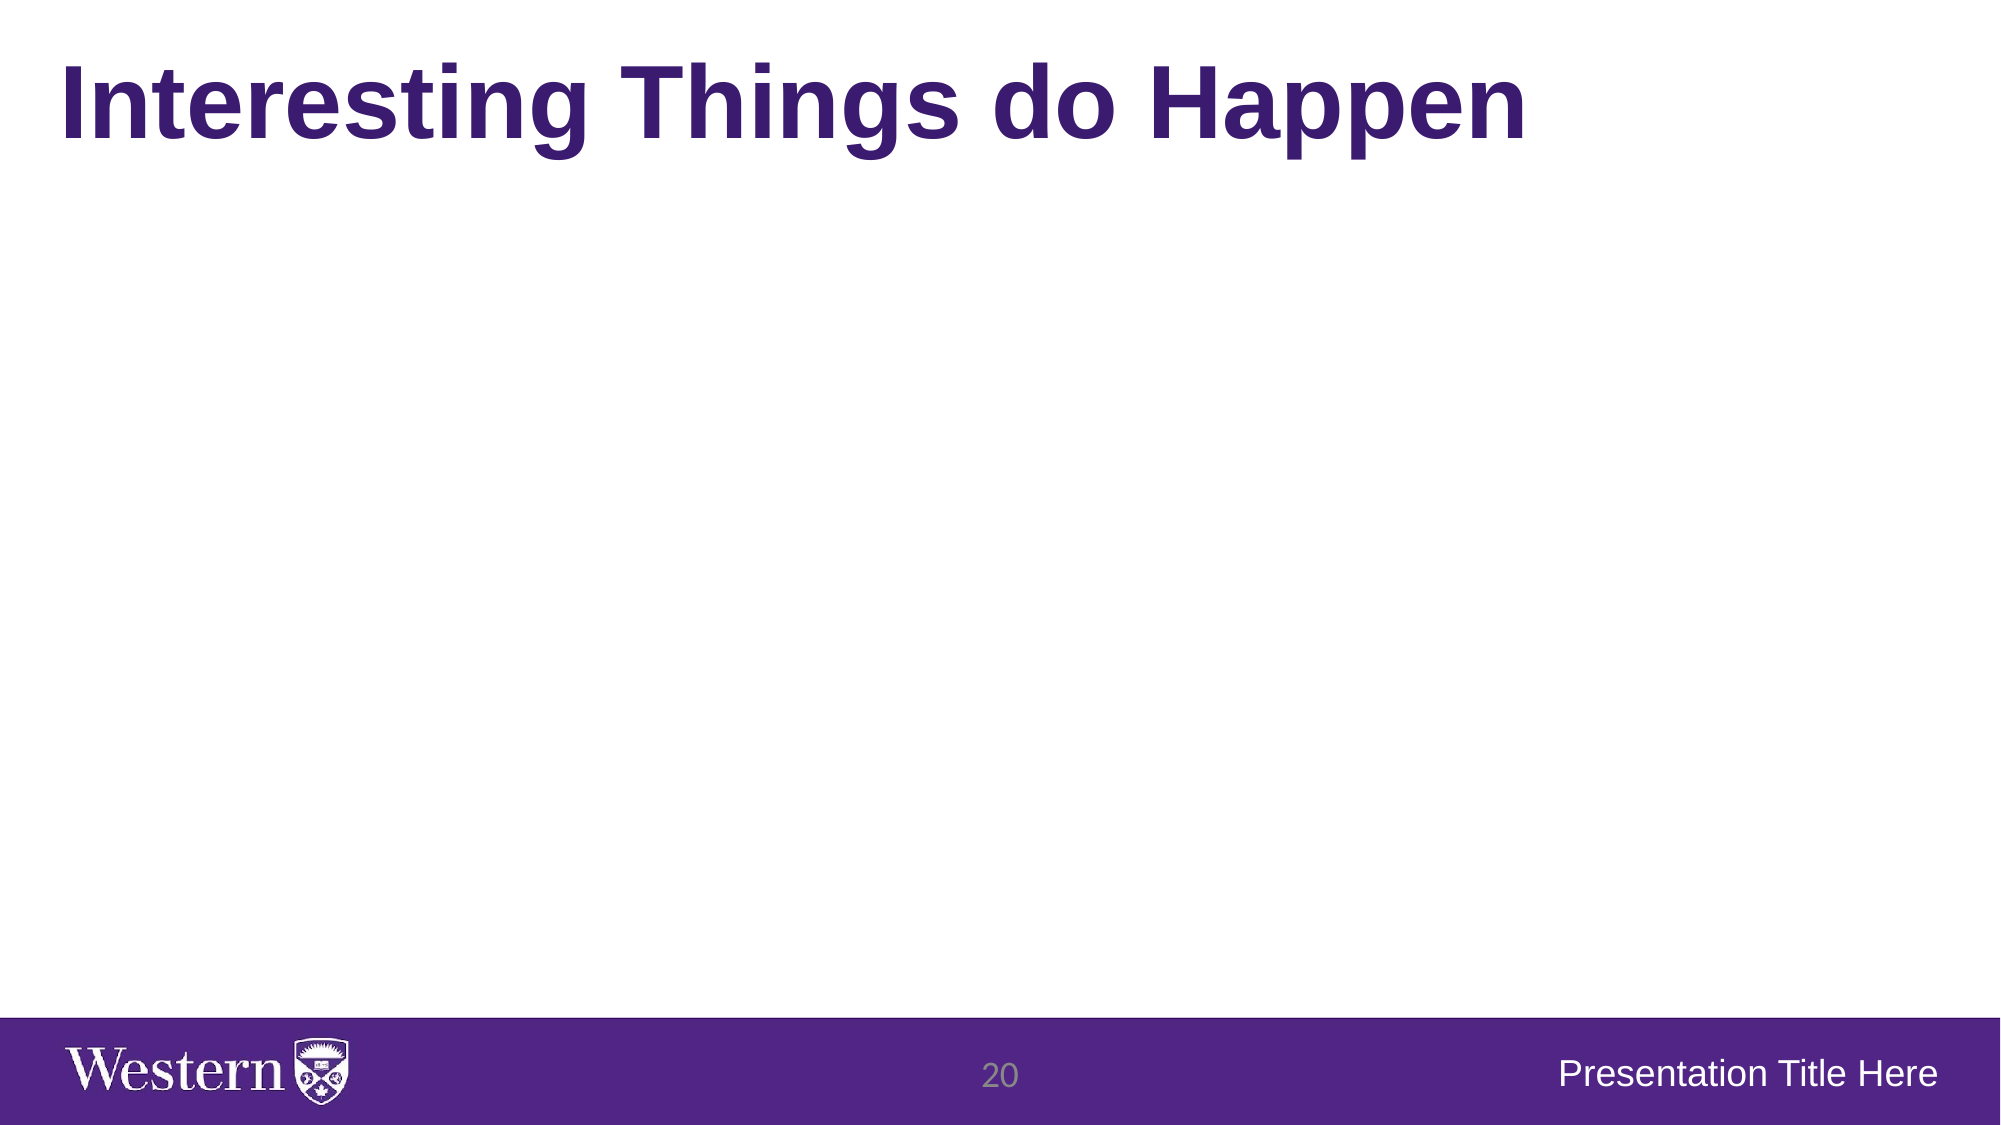

Interesting Things do Happen

Presentation Title Here
20